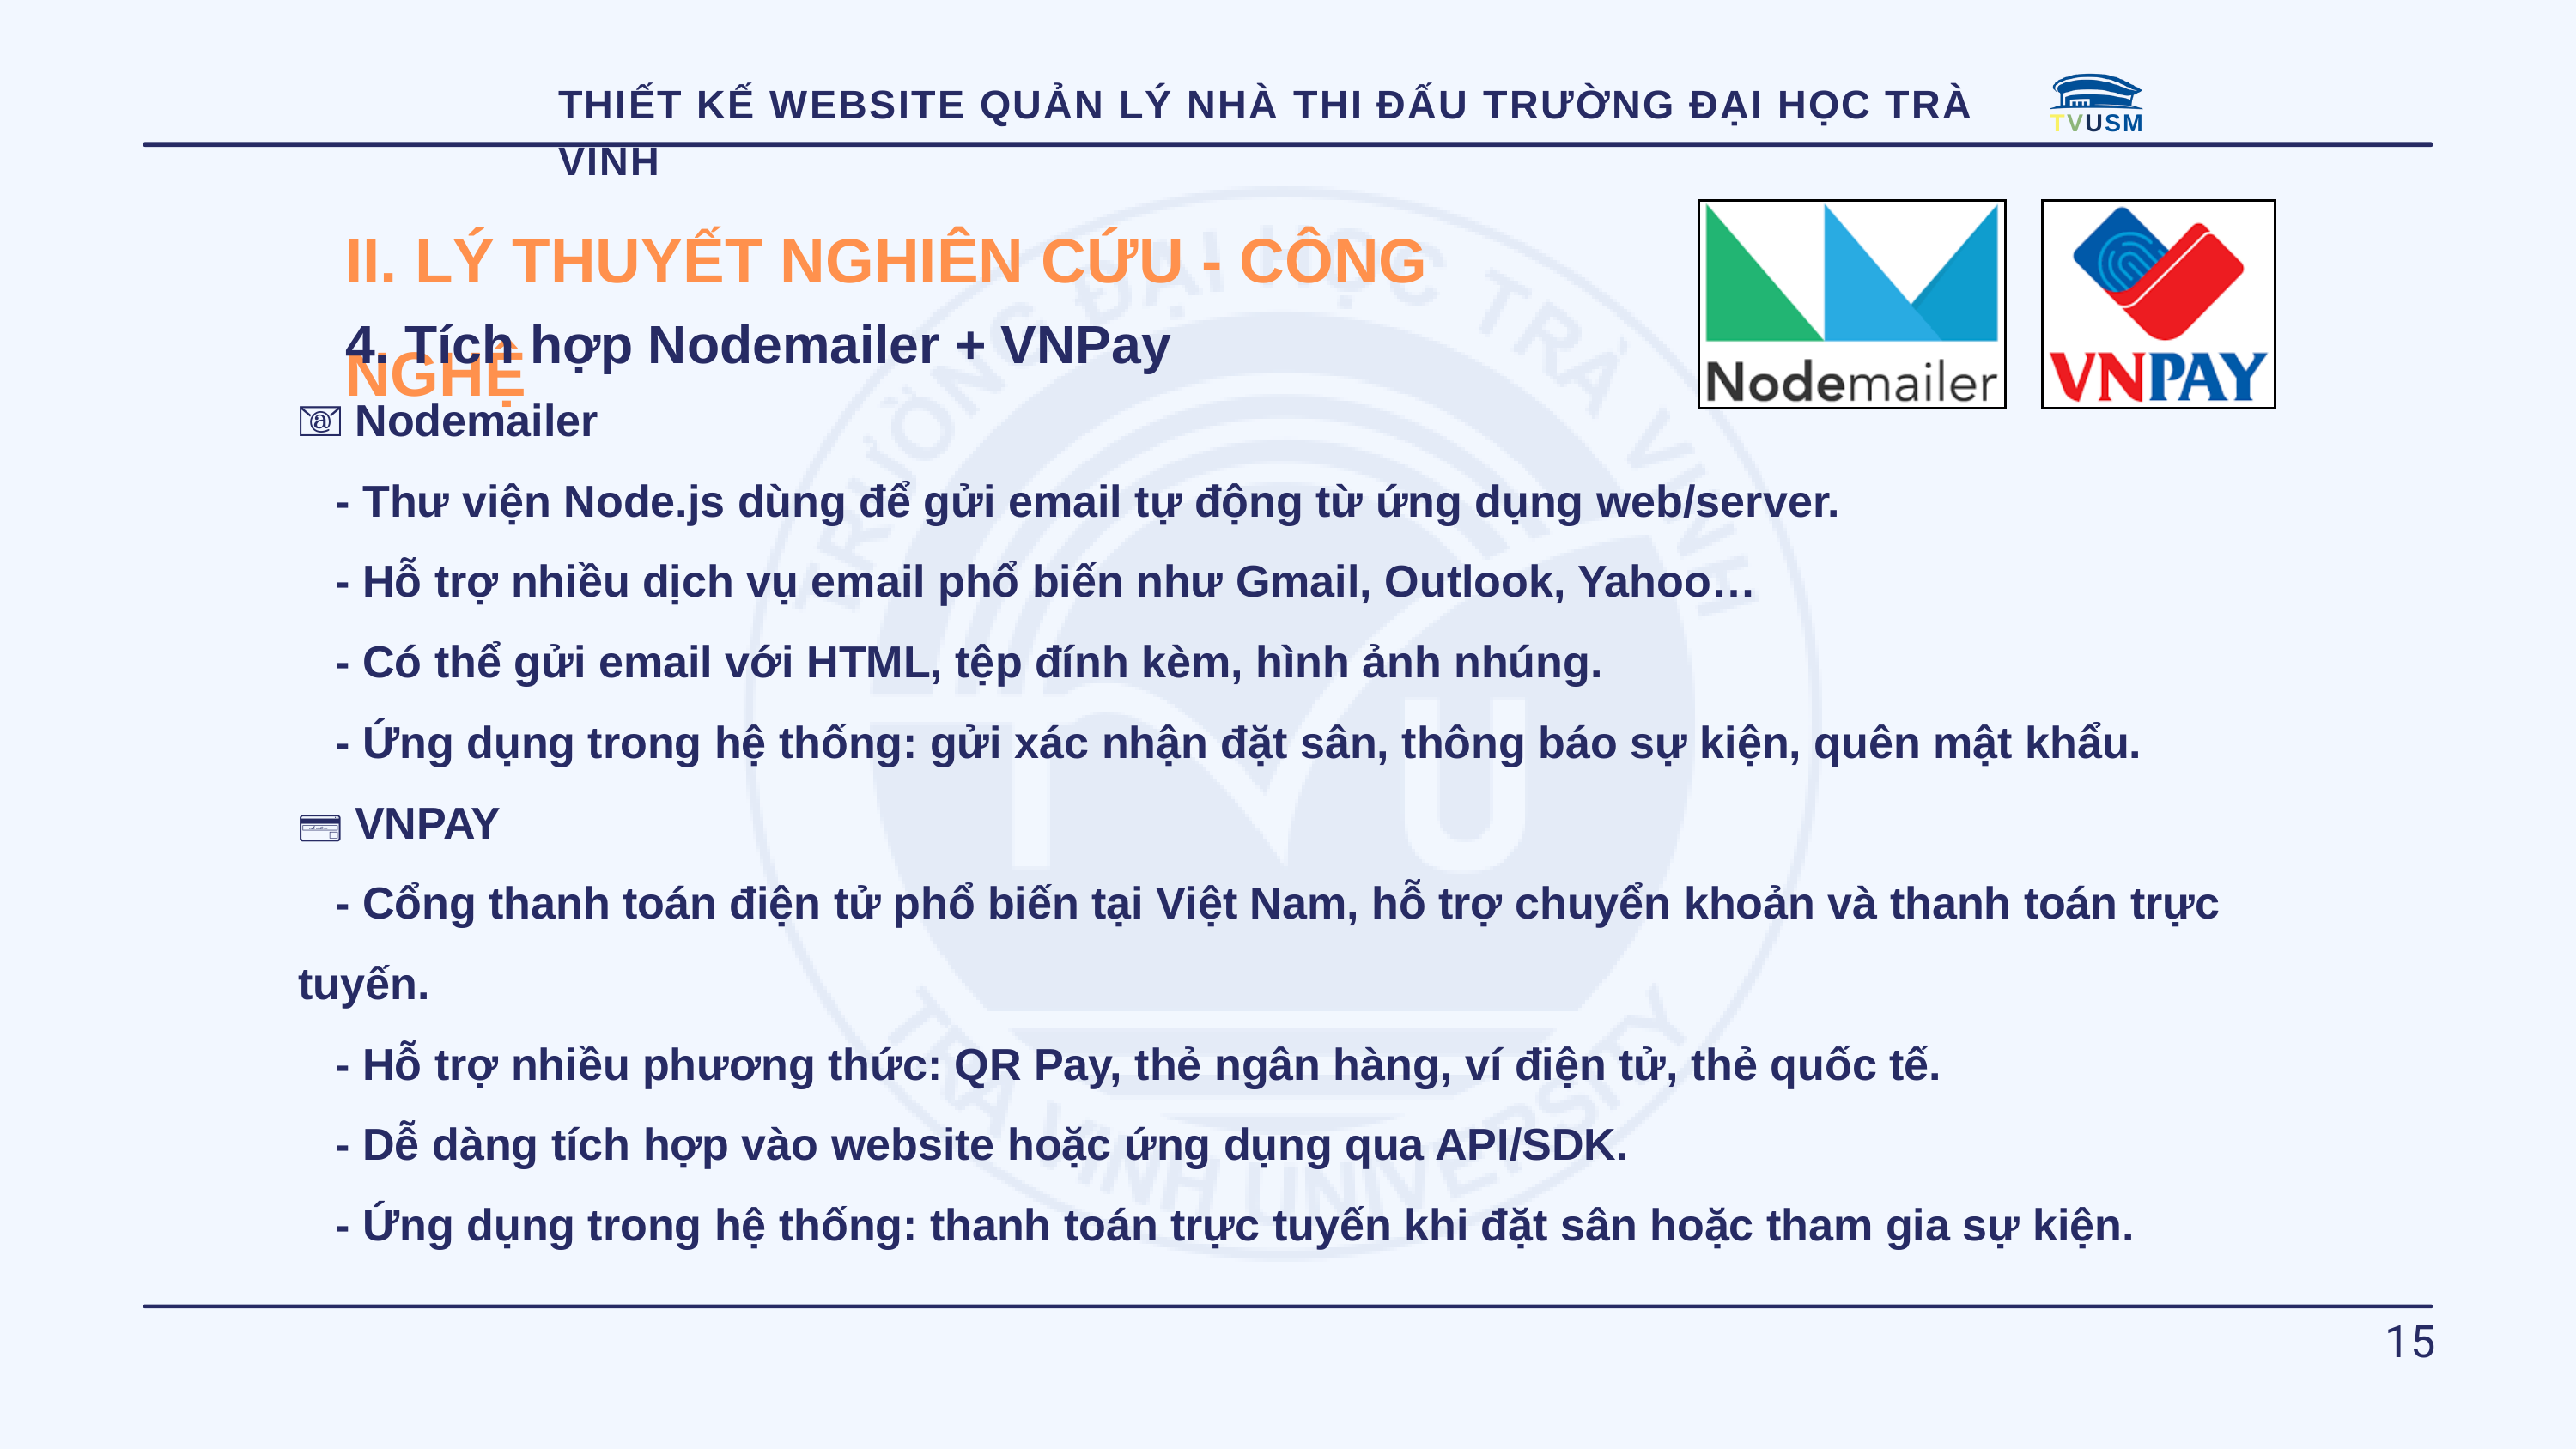

TVUSM
THIẾT KẾ WEBSITE QUẢN LÝ NHÀ THI ĐẤU TRƯỜNG ĐẠI HỌC TRÀ VINH

II. LÝ THUYẾT NGHIÊN CỨU - CÔNG NGHỆ

4. Tích hợp Nodemailer + VNPay
📧 Nodemailer
   - Thư viện Node.js dùng để gửi email tự động từ ứng dụng web/server.
   - Hỗ trợ nhiều dịch vụ email phổ biến như Gmail, Outlook, Yahoo…
   - Có thể gửi email với HTML, tệp đính kèm, hình ảnh nhúng.
   - Ứng dụng trong hệ thống: gửi xác nhận đặt sân, thông báo sự kiện, quên mật khẩu.
💳 VNPAY
   - Cổng thanh toán điện tử phổ biến tại Việt Nam, hỗ trợ chuyển khoản và thanh toán trực tuyến.
   - Hỗ trợ nhiều phương thức: QR Pay, thẻ ngân hàng, ví điện tử, thẻ quốc tế.
   - Dễ dàng tích hợp vào website hoặc ứng dụng qua API/SDK.
   - Ứng dụng trong hệ thống: thanh toán trực tuyến khi đặt sân hoặc tham gia sự kiện.

15